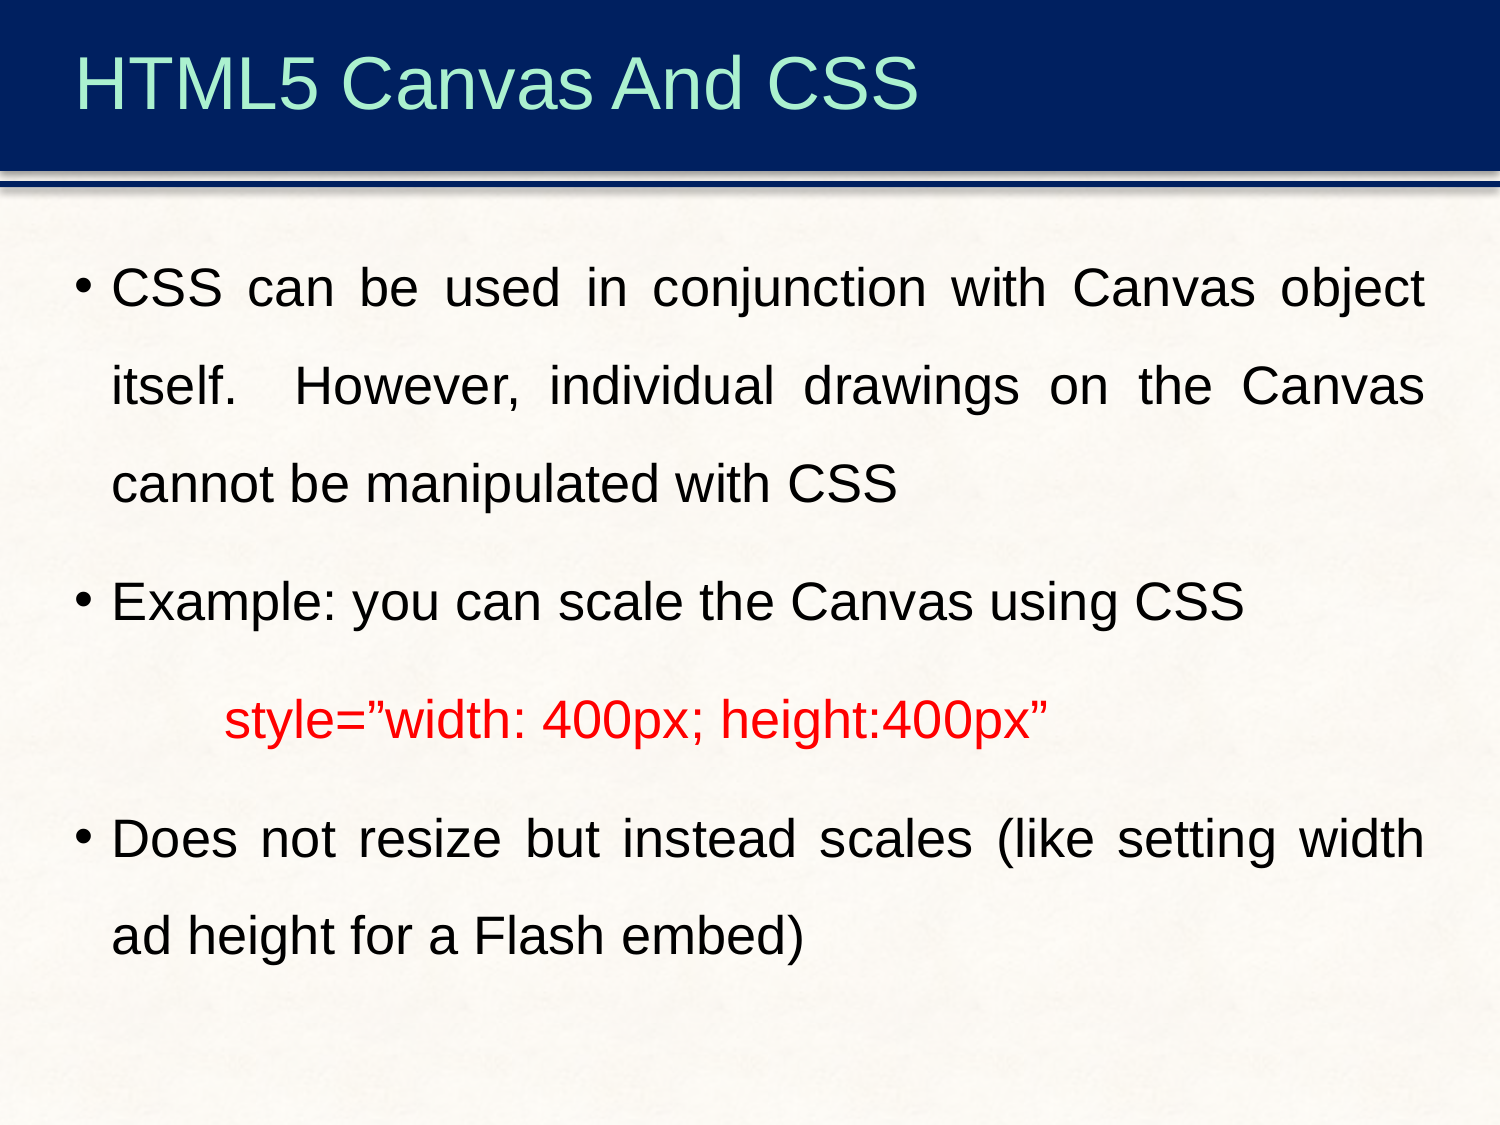

# HTML5 Canvas And CSS
CSS can be used in conjunction with Canvas object itself.  However, individual drawings on the Canvas cannot be manipulated with CSS
Example: you can scale the Canvas using CSS
	style=”width: 400px; height:400px”
Does not resize but instead scales (like setting width ad height for a Flash embed)